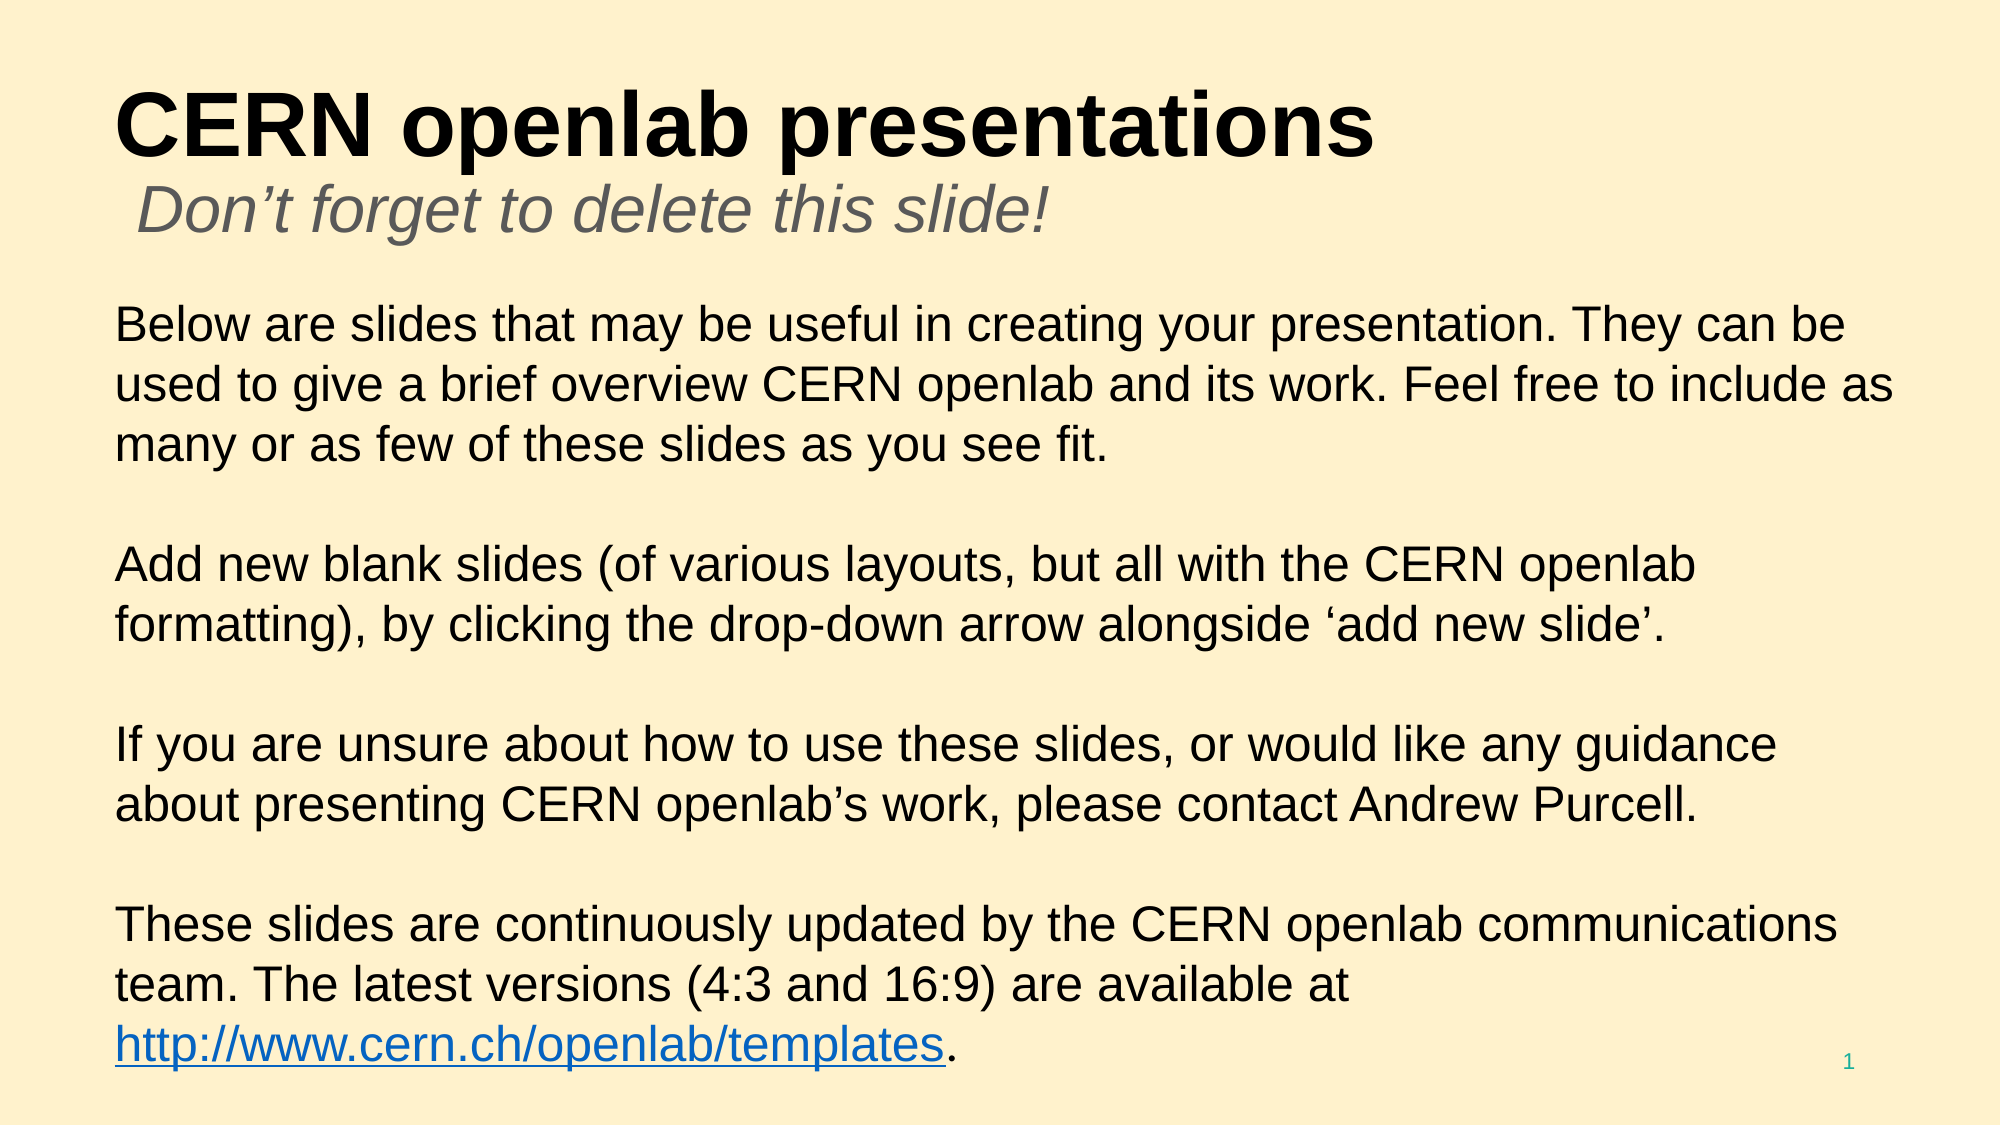

CERN openlab presentations
Don’t forget to delete this slide!
Below are slides that may be useful in creating your presentation. They can be used to give a brief overview CERN openlab and its work. Feel free to include as many or as few of these slides as you see fit.

Add new blank slides (of various layouts, but all with the CERN openlab formatting), by clicking the drop-down arrow alongside ‘add new slide’.

If you are unsure about how to use these slides, or would like any guidance about presenting CERN openlab’s work, please contact Andrew Purcell.

These slides are continuously updated by the CERN openlab communications team. The latest versions (4:3 and 16:9) are available at http://www.cern.ch/openlab/templates.